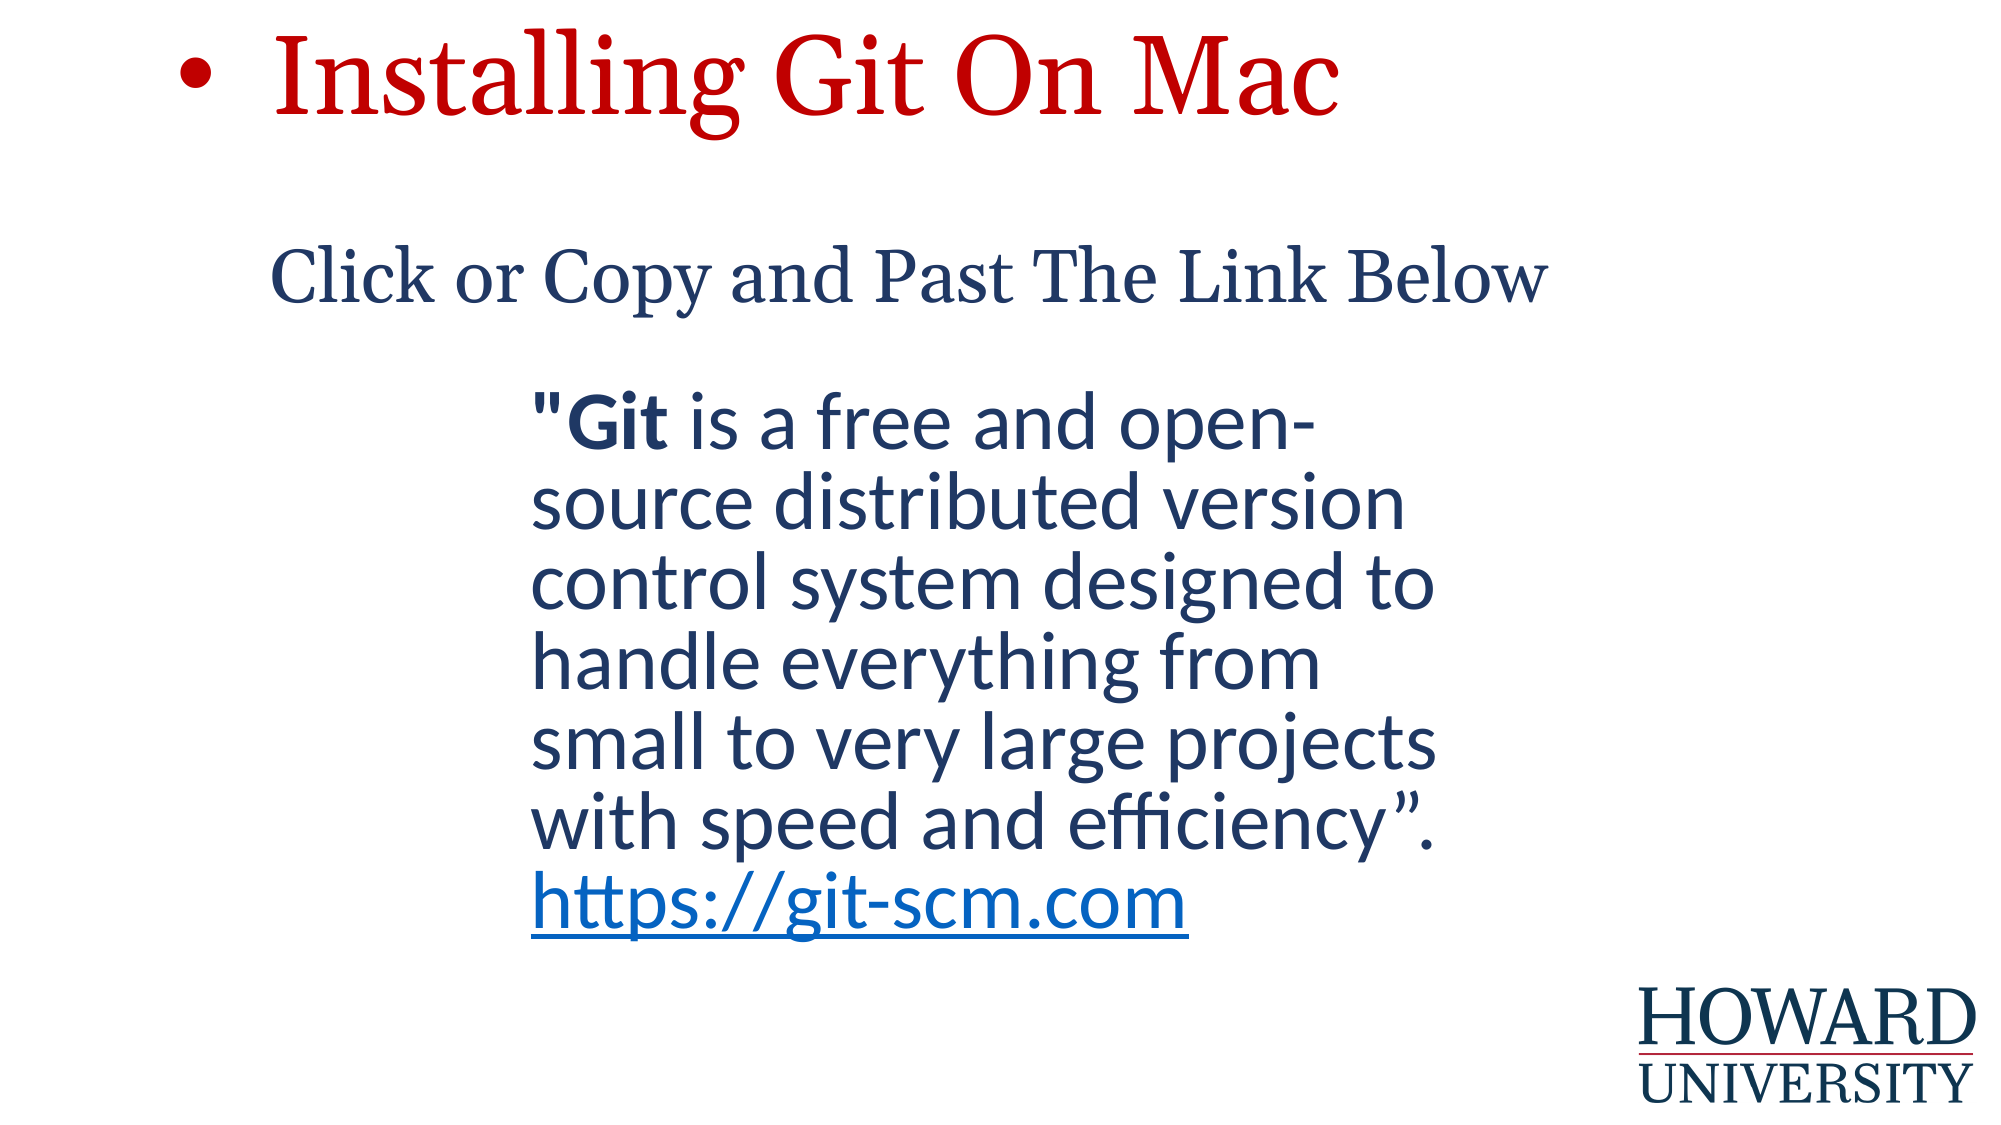

# Installing Git On Mac Click or Copy and Past The Link Below

"Git is a free and open-source distributed version control system designed to handle everything from small to very large projects with speed and efficiency”.
https://git-scm.com